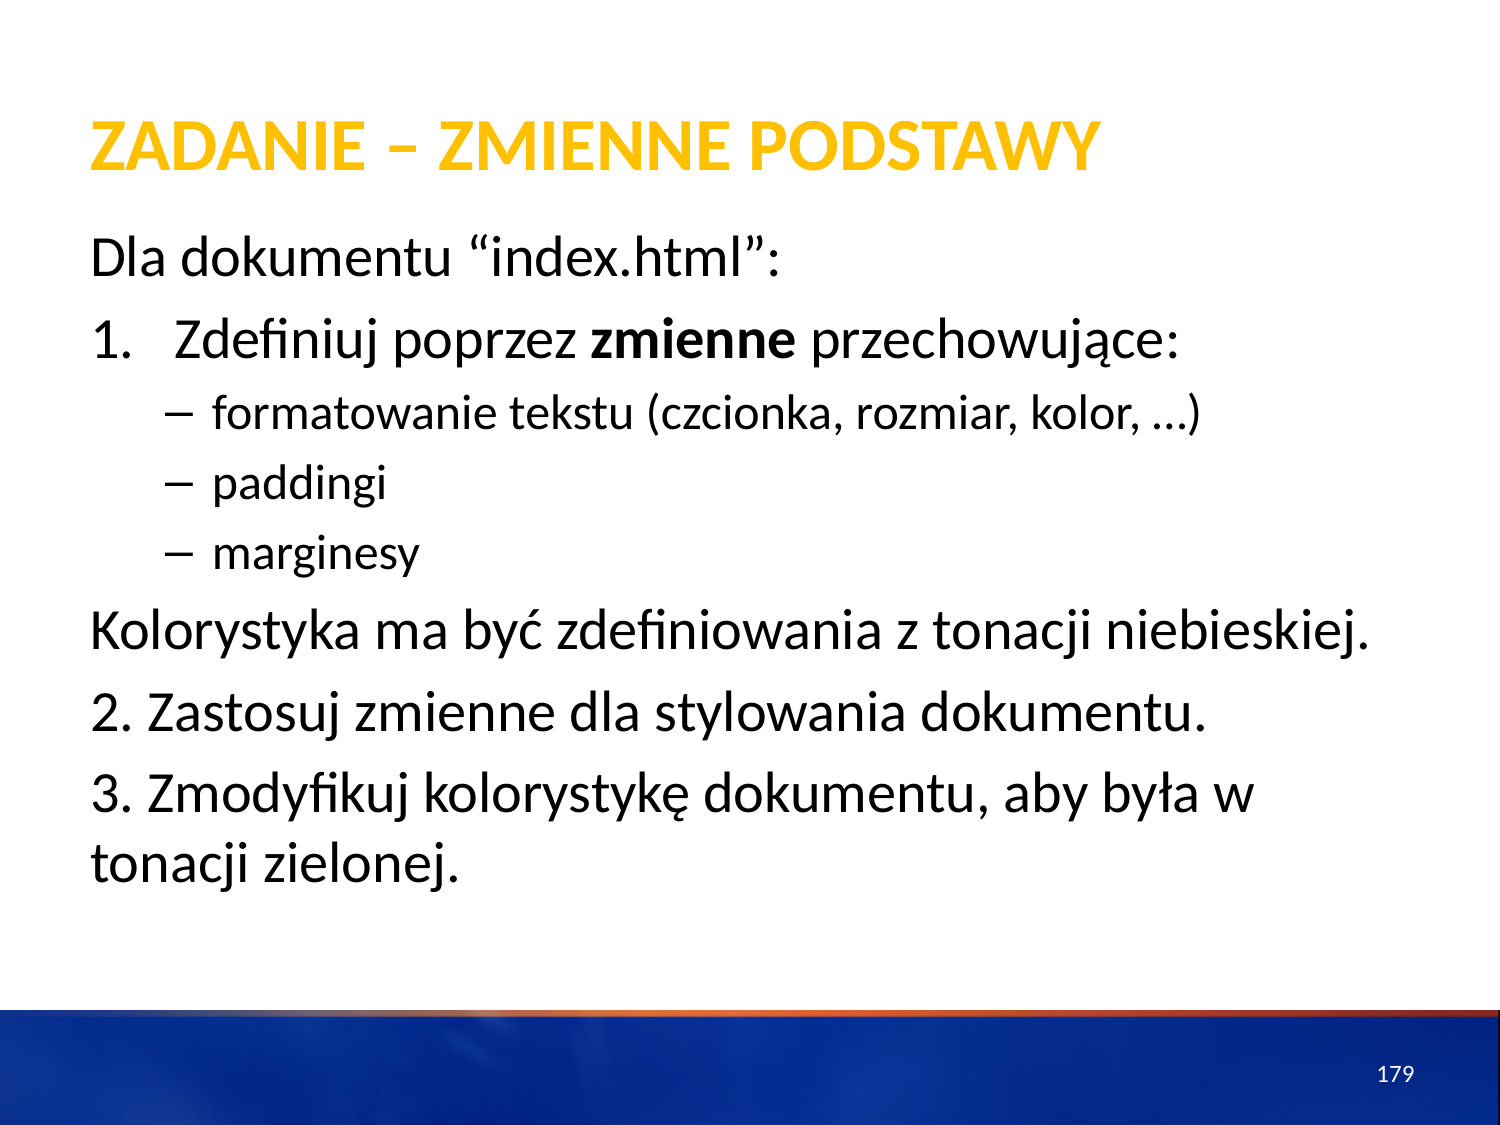

# ZADANIE – Zmienne Podstawy
Dla dokumentu “index.html”:
Zdefiniuj poprzez zmienne przechowujące:
formatowanie tekstu (czcionka, rozmiar, kolor, …)
paddingi
marginesy
Kolorystyka ma być zdefiniowania z tonacji niebieskiej.
2. Zastosuj zmienne dla stylowania dokumentu.
3. Zmodyfikuj kolorystykę dokumentu, aby była w tonacji zielonej.

179